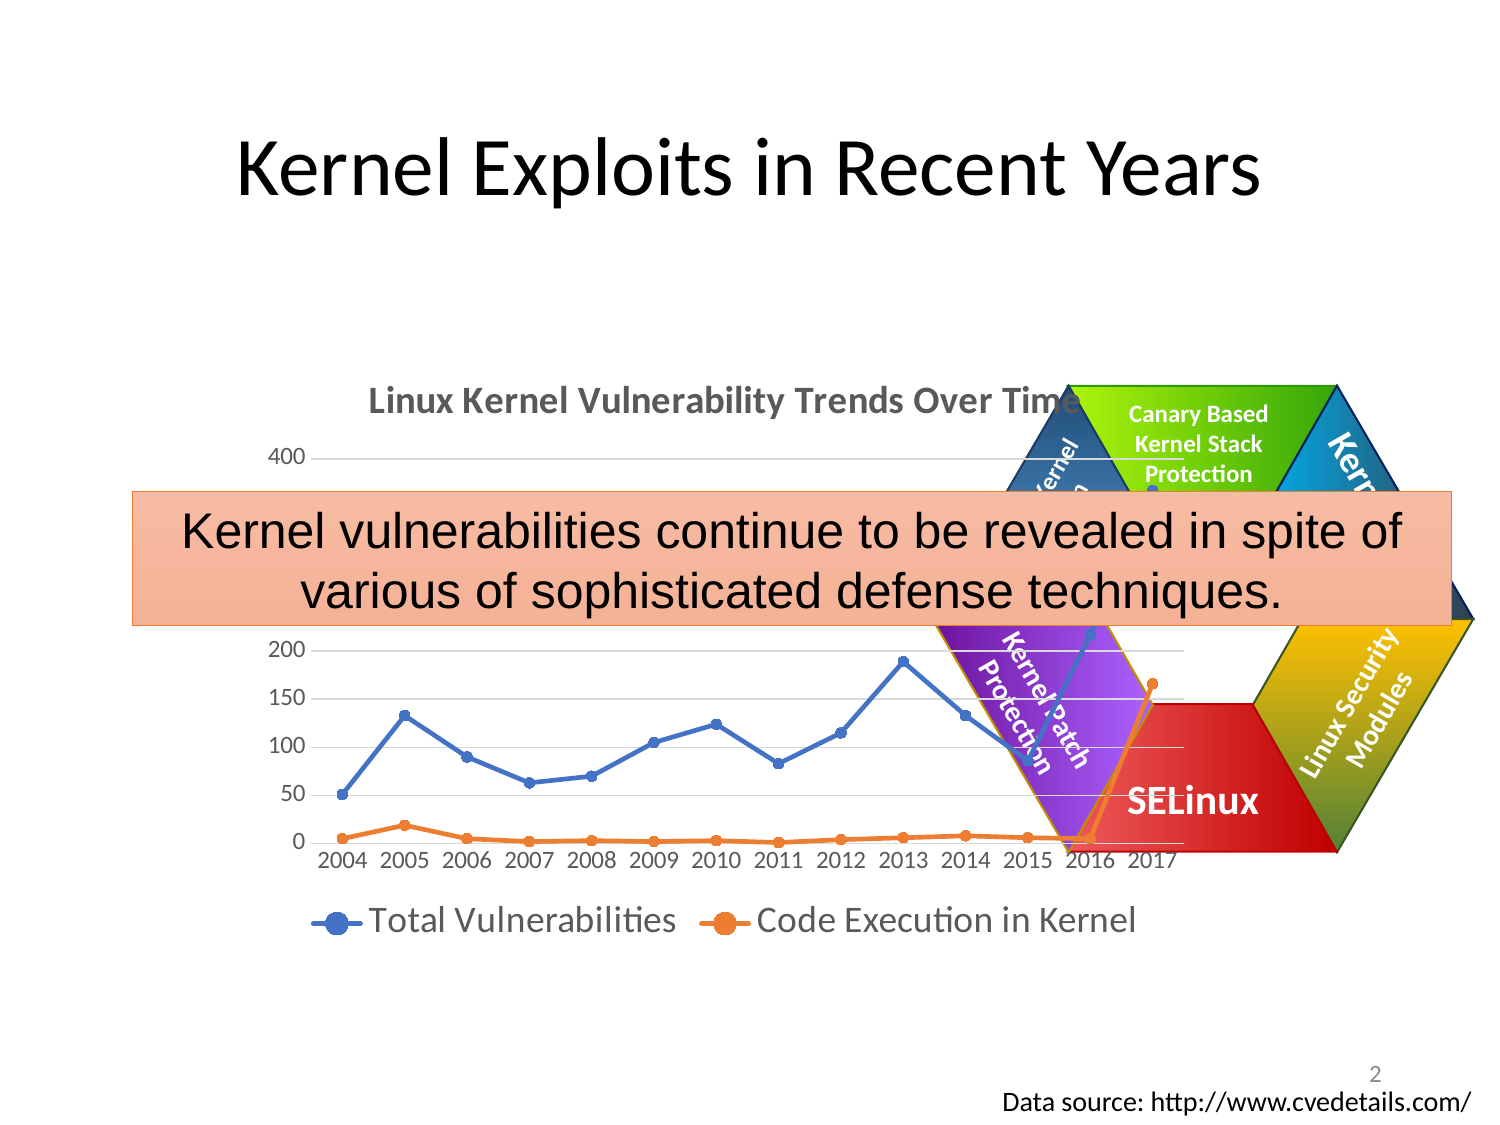

# Kernel Exploits in Recent Years

### Chart: Linux Kernel Vulnerability Trends Over Time

| Category | Total Vulnerabilities | Code Execution in Kernel |
|---|---|---|
| 2004 | 51.0 | 5.0 |
| 2005 | 133.0 | 19.0 |
| 2006 | 90.0 | 5.0 |
| 2007 | 63.0 | 2.0 |
| 2008 | 70.0 | 3.0 |
| 2009 | 105.0 | 2.0 |
| 2010 | 124.0 | 3.0 |
| 2011 | 83.0 | 1.0 |
| 2012 | 115.0 | 4.0 |
| 2013 | 189.0 | 6.0 |
| 2014 | 133.0 | 8.0 |
| 2015 | 86.0 | 6.0 |
| 2016 | 217.0 | 5.0 |
| 2017 | 367.0 | 166.0 |

Canary Based Kernel Stack Protection
Kernel ASLR
Real-time Kernel Protection
Kernel Patch Protection
Linux Security Modules
SELinux
Kernel vulnerabilities continue to be revealed in spite of various of sophisticated defense techniques.
2
Data source: http://www.cvedetails.com/